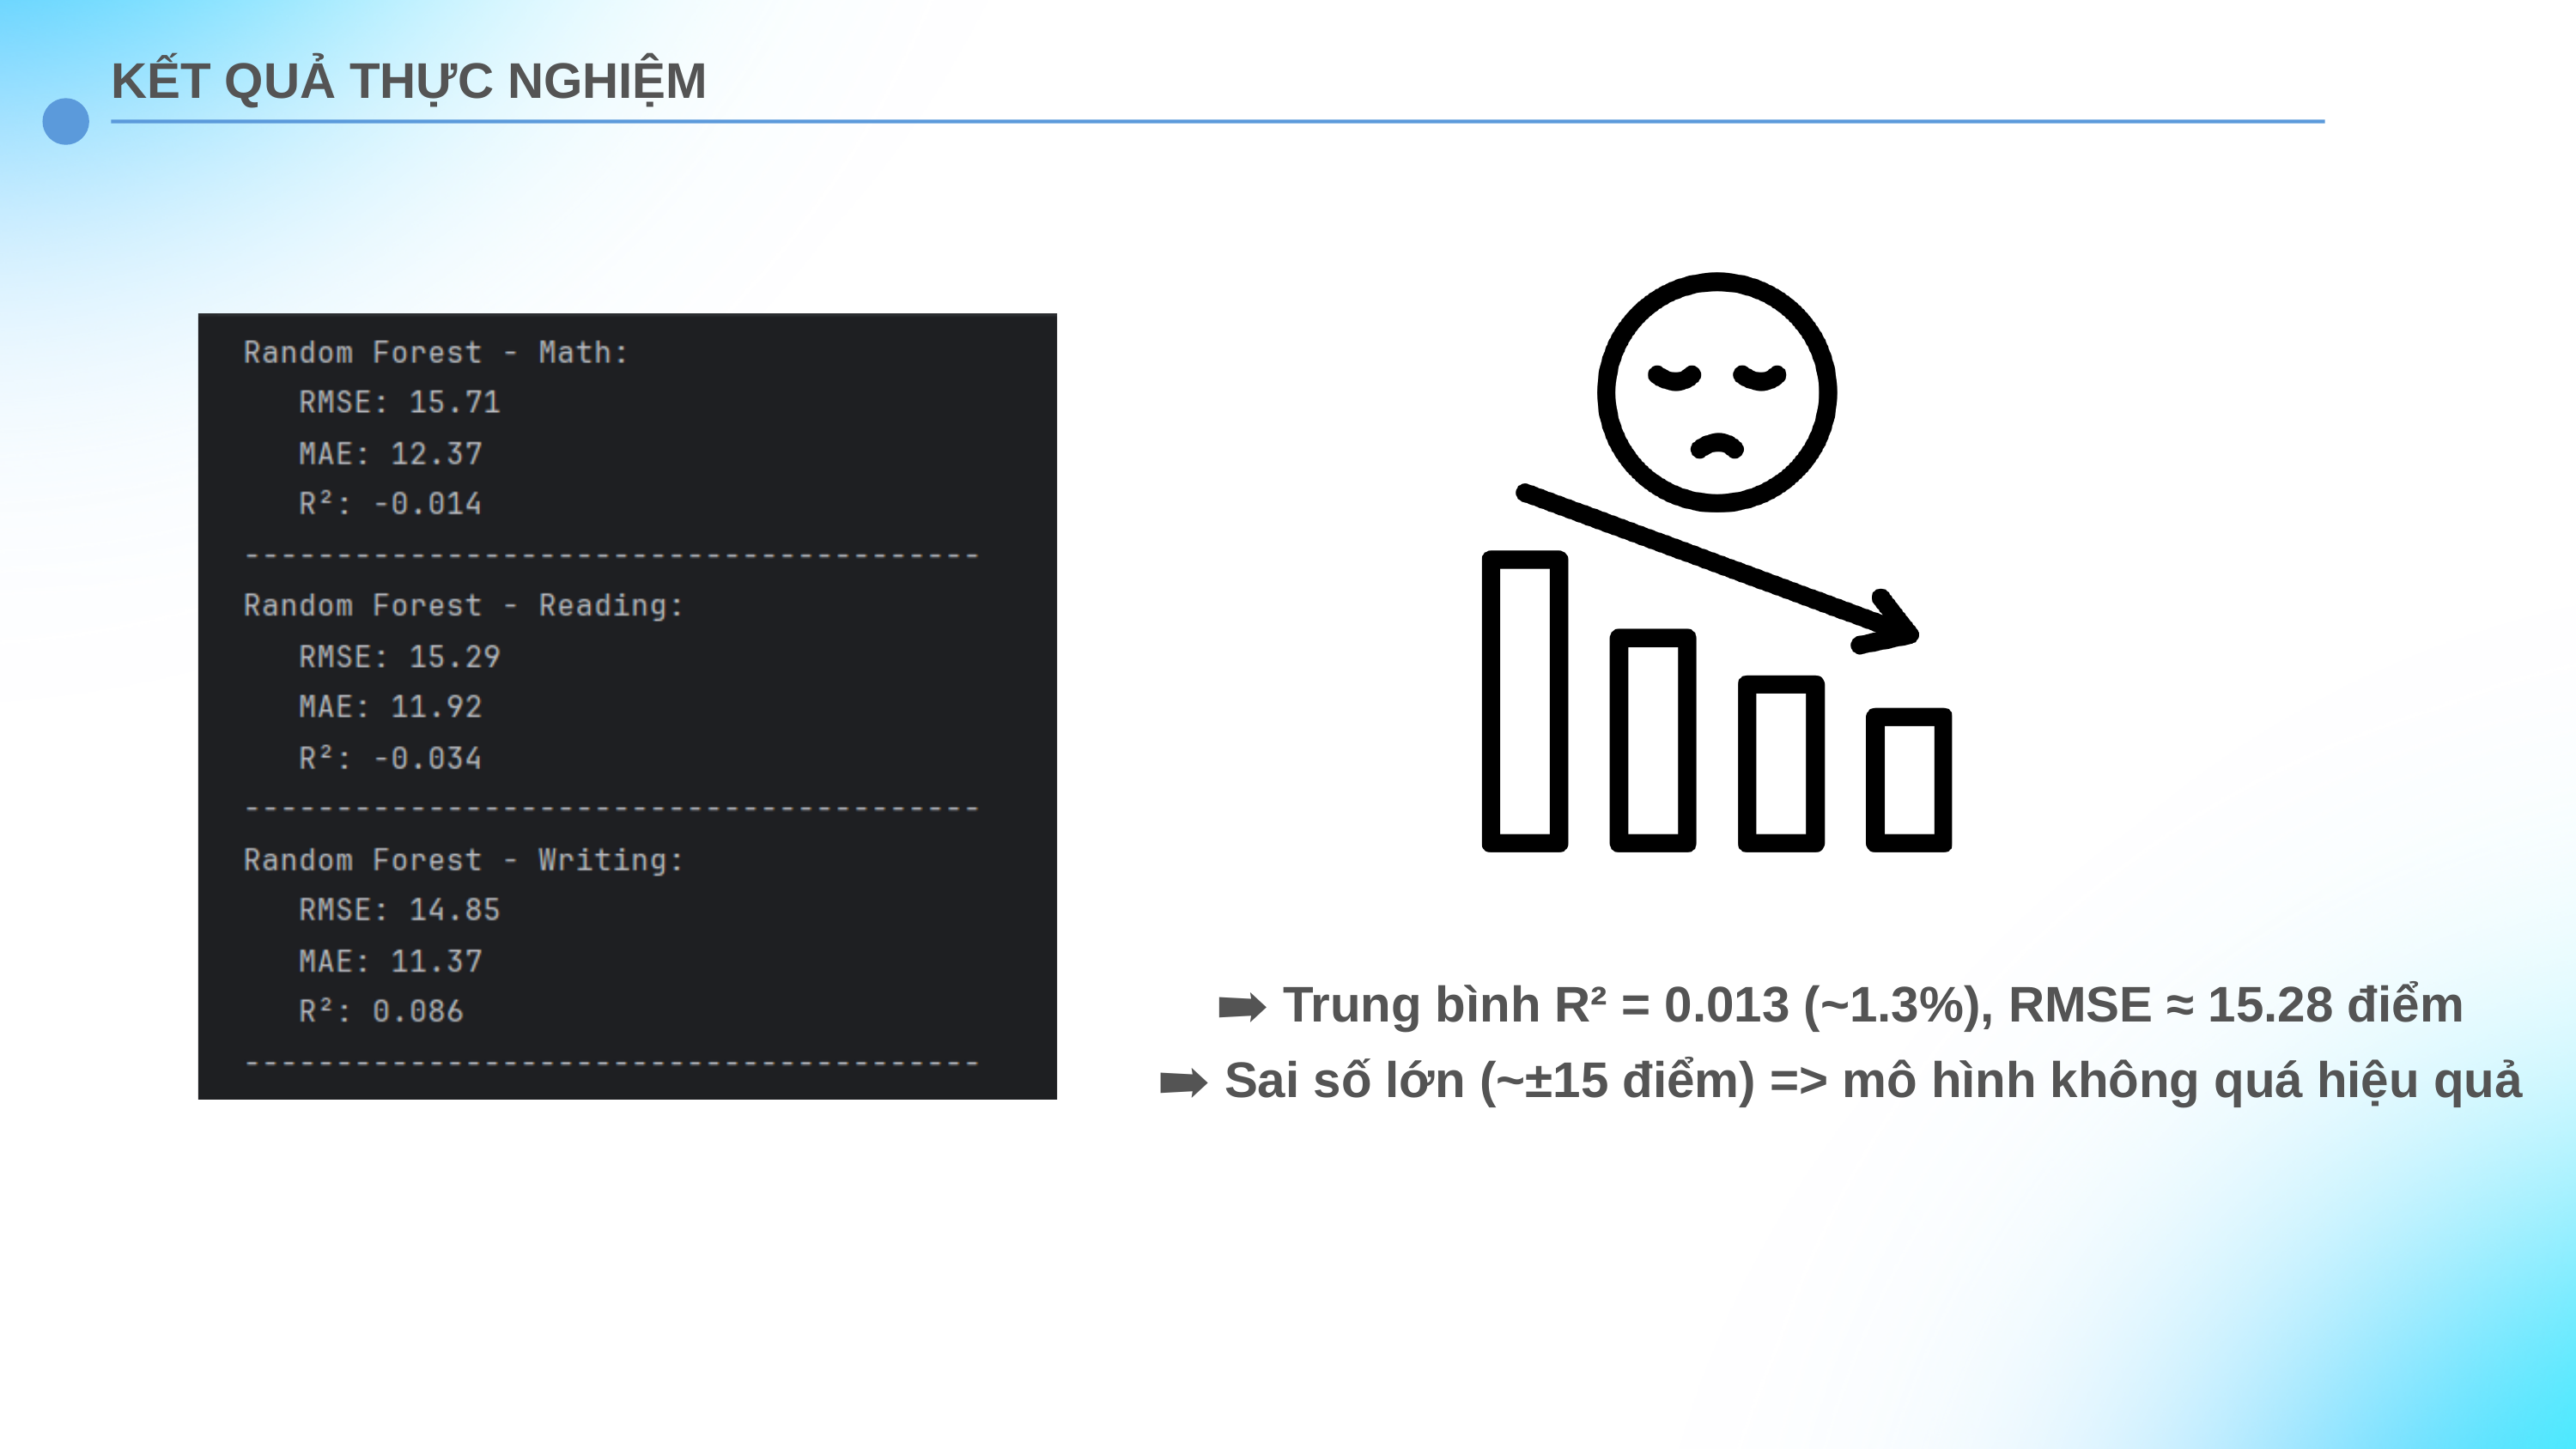

KẾT QUẢ THỰC NGHIỆM

 ➡ Trung bình R² = 0.013 (~1.3%), RMSE ≈ 15.28 điểm
 ➡ Sai số lớn (~±15 điểm) => mô hình không quá hiệu quả